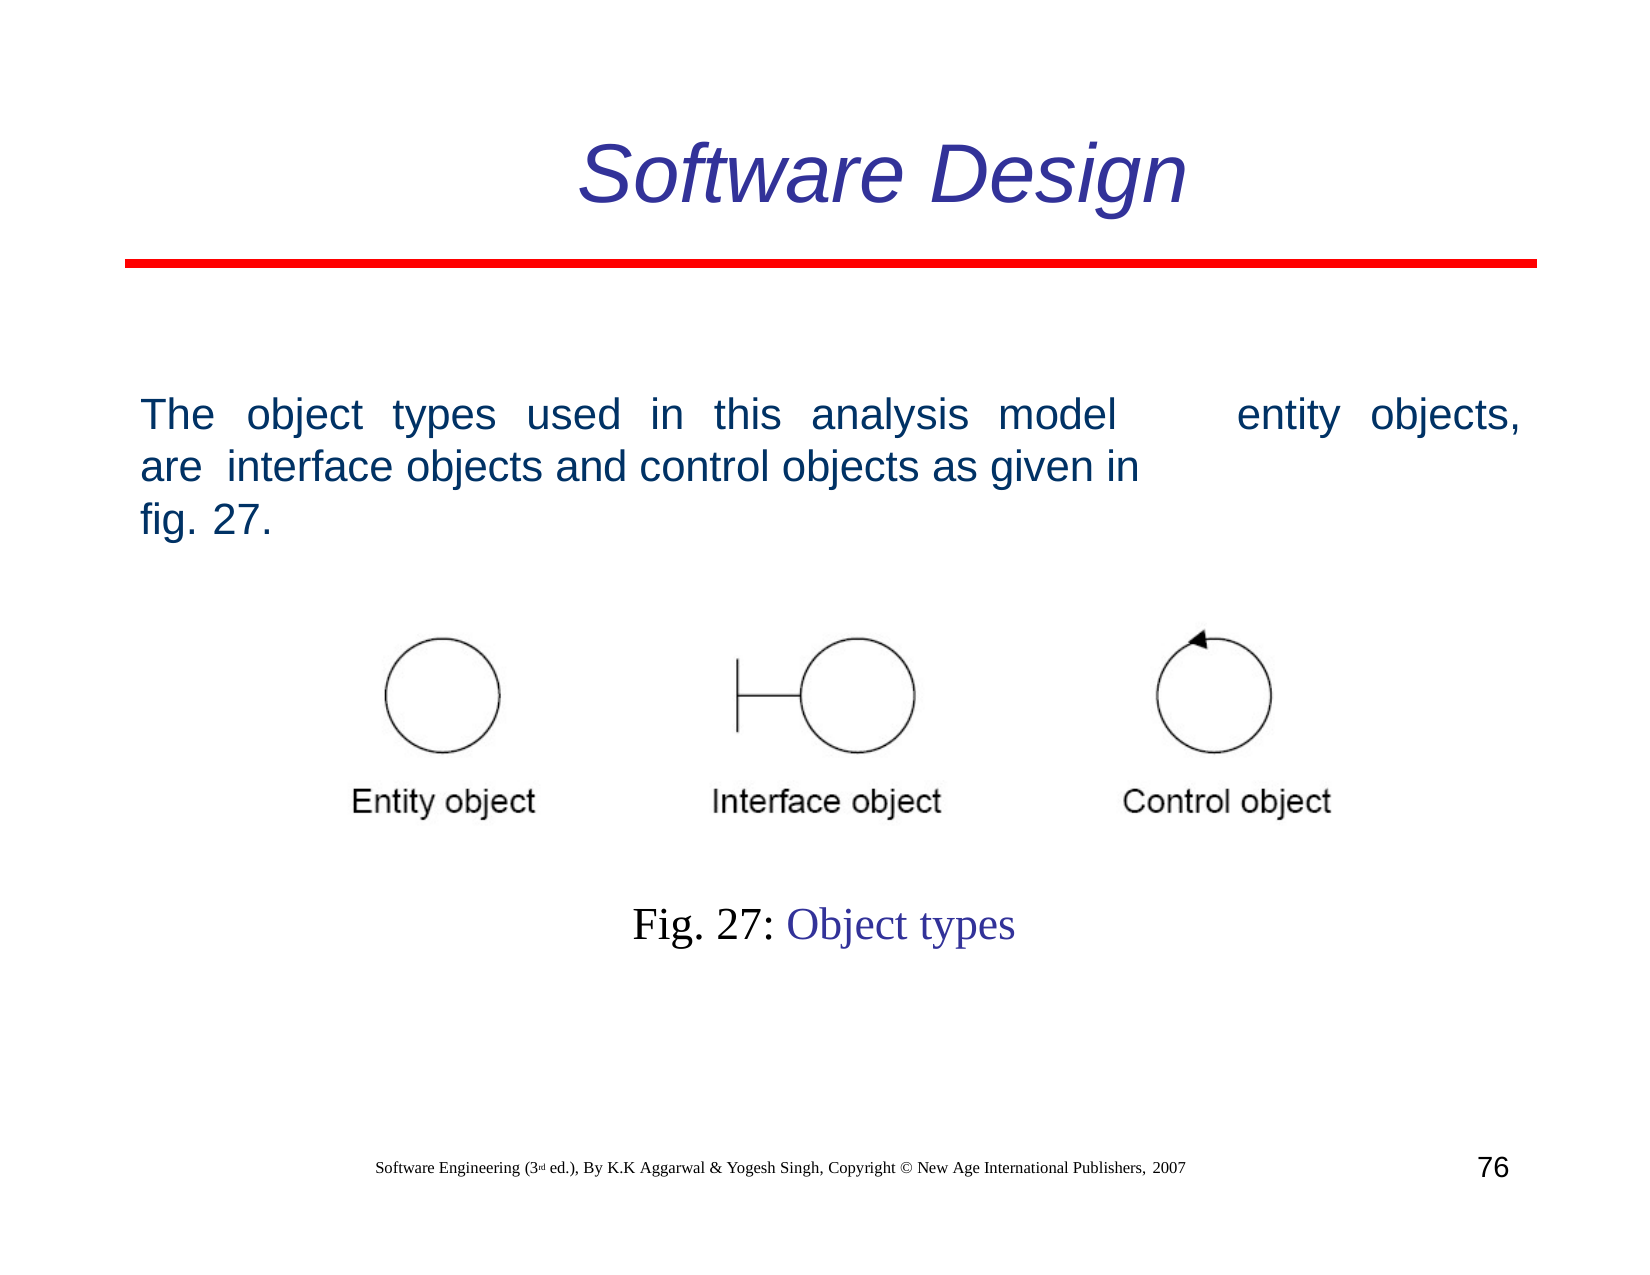

# Software Design

The	object	types	used	in	this	analysis	model	are  interface objects and control objects as given in fig. 27.
entity
objects,

Fig. 27: Object types
76
Software Engineering (3rd  ed.), By K.K Aggarwal & Yogesh Singh, Copyright © New Age International Publishers, 2007